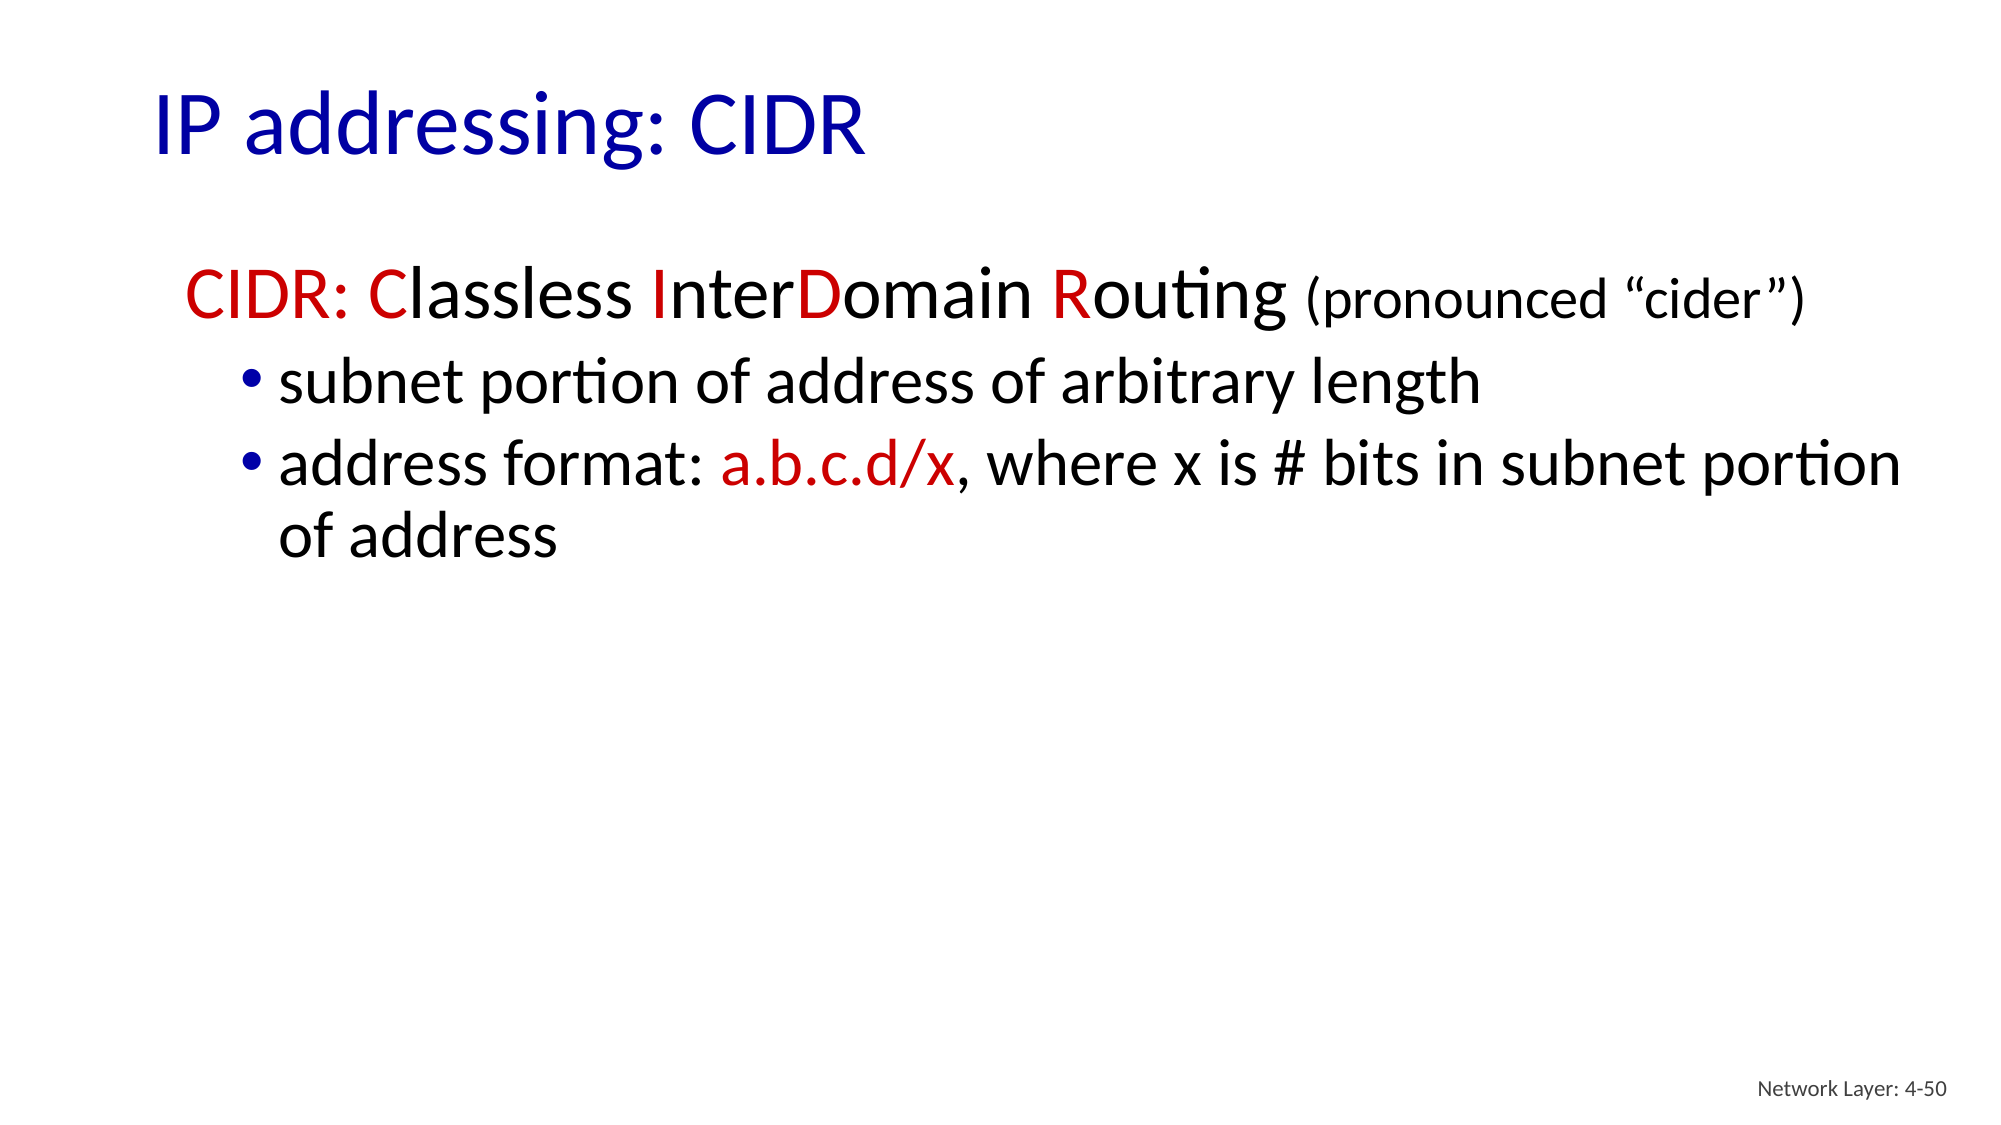

# IP addressing: CIDR
CIDR: Classless InterDomain Routing (pronounced “cider”)
subnet portion of address of arbitrary length
address format: a.b.c.d/x, where x is # bits in subnet portion of address

Network Layer: 4-50